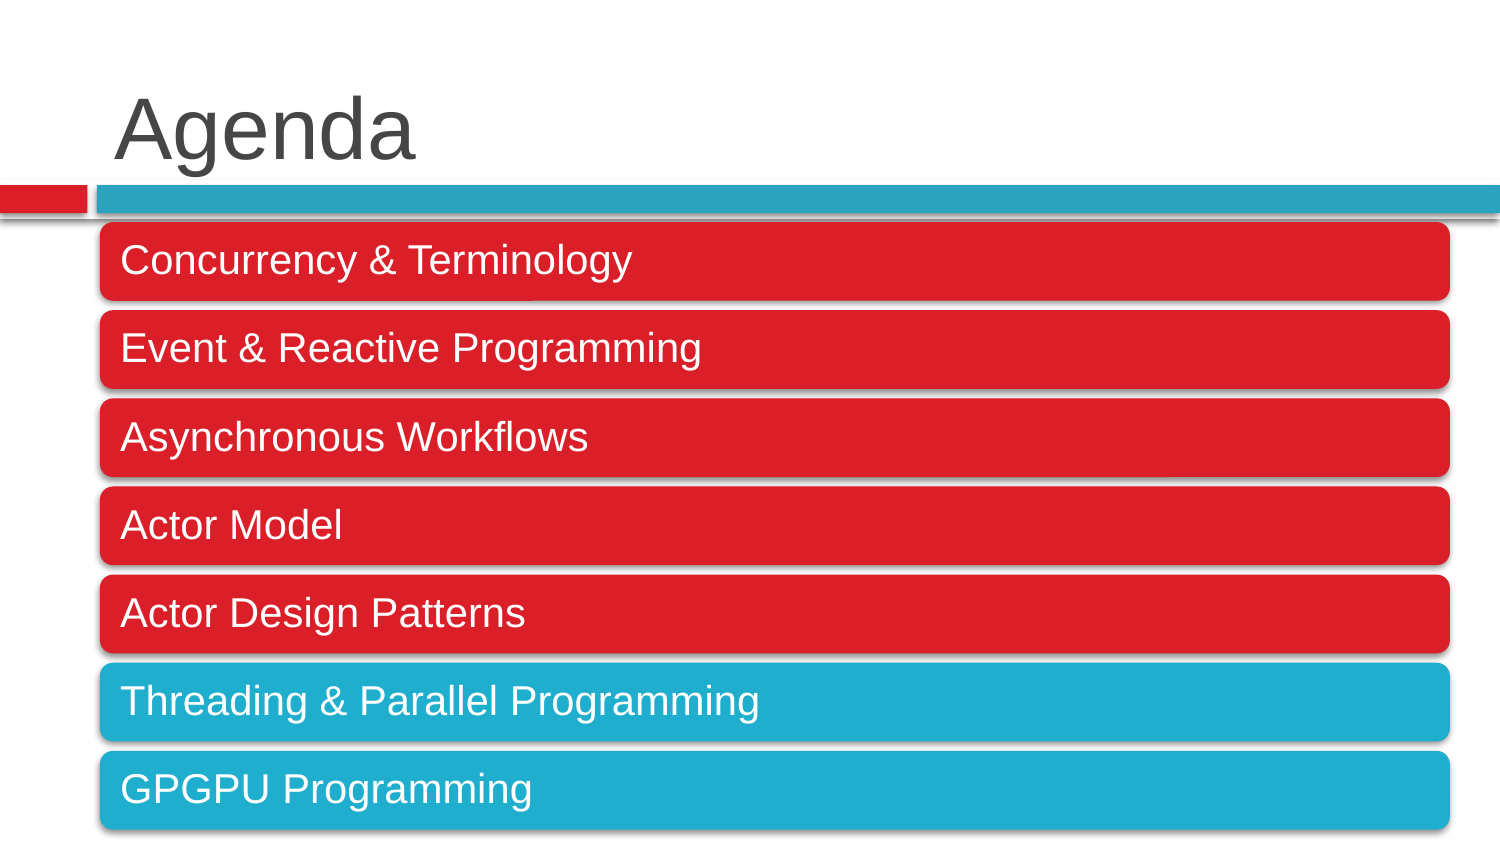

# Agenda
Concurrency & Terminology
Event & Reactive Programming
Asynchronous Workflows
Actor Model
Actor Design Patterns
Threading & Parallel Programming
GPGPU Programming